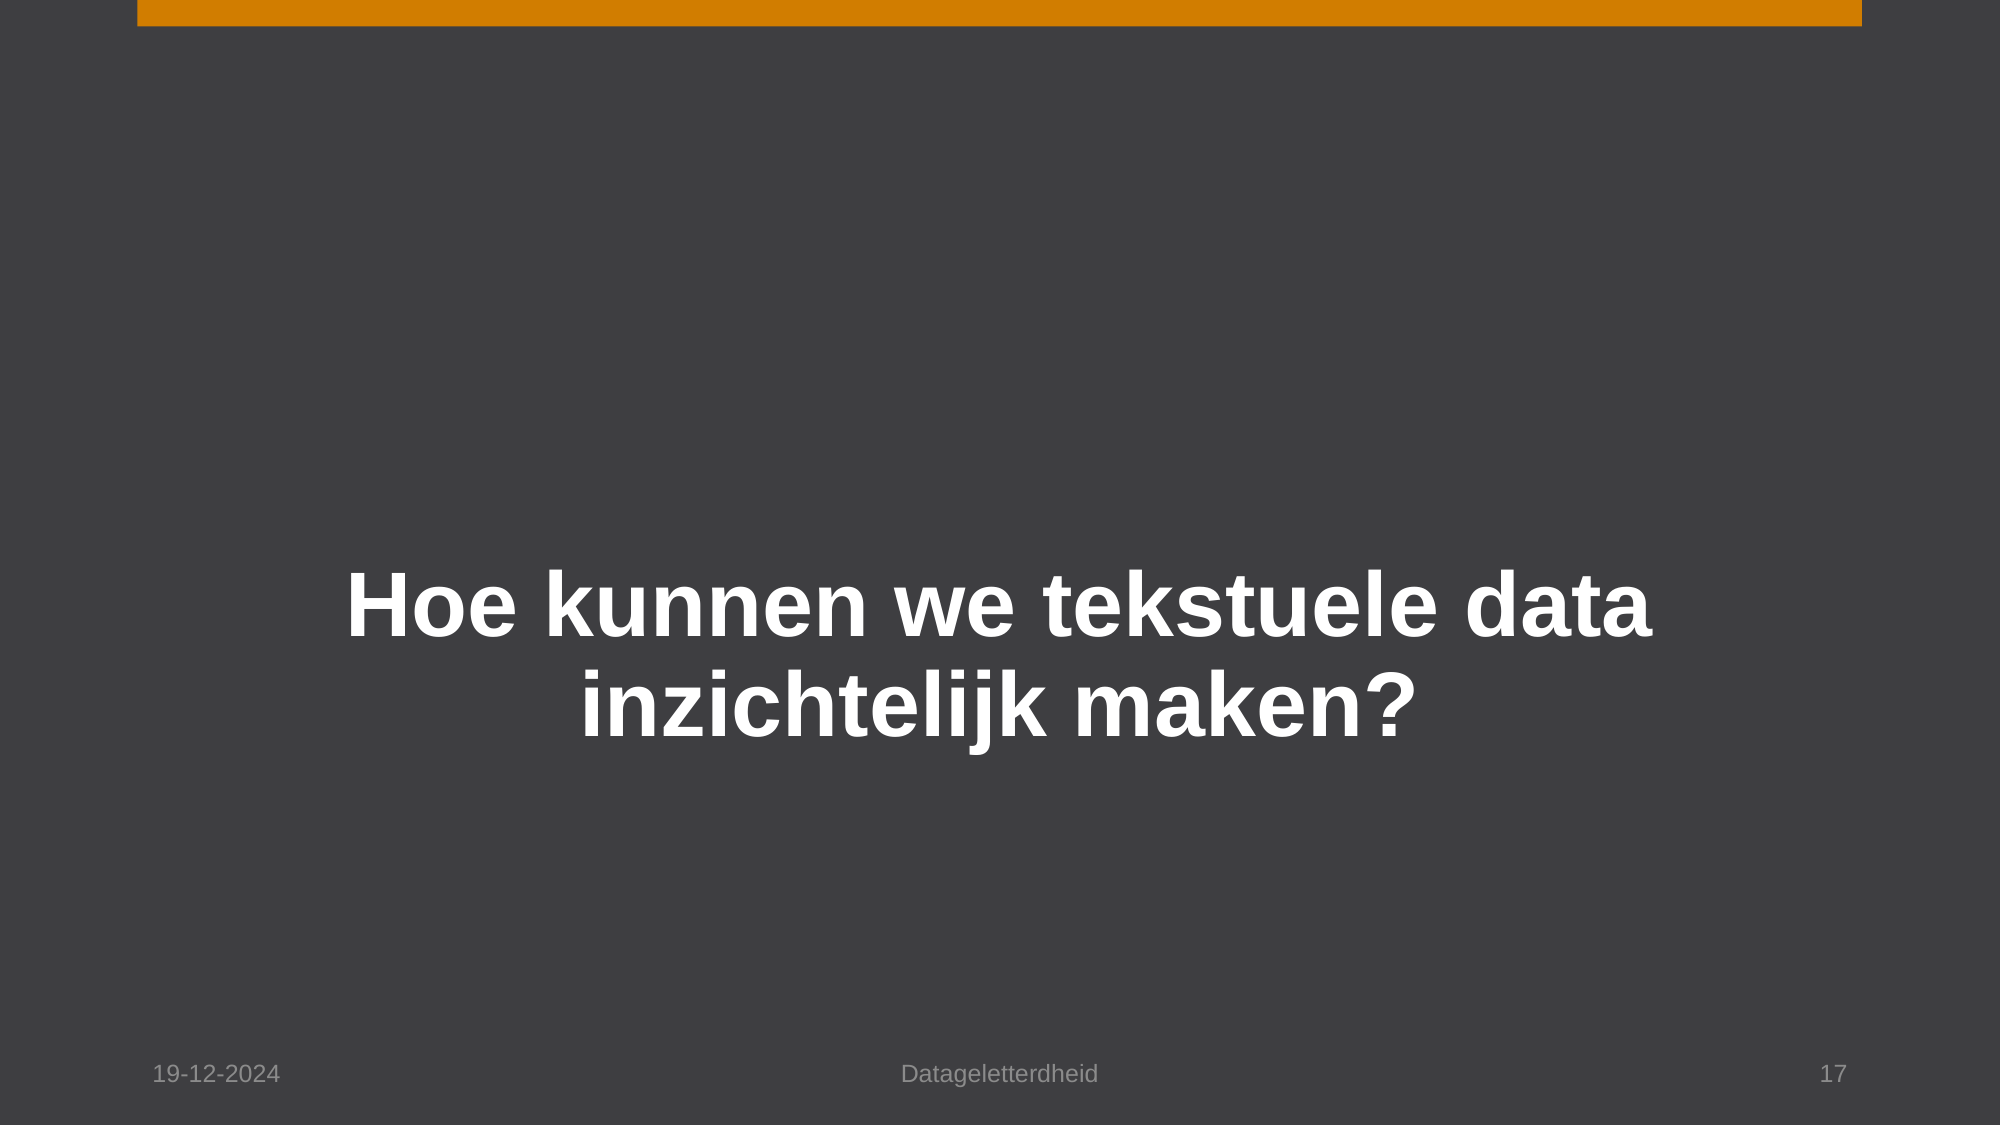

#

Hoe kunnen we tekstuele data inzichtelijk maken?
19-12-2024
Datageletterdheid
17